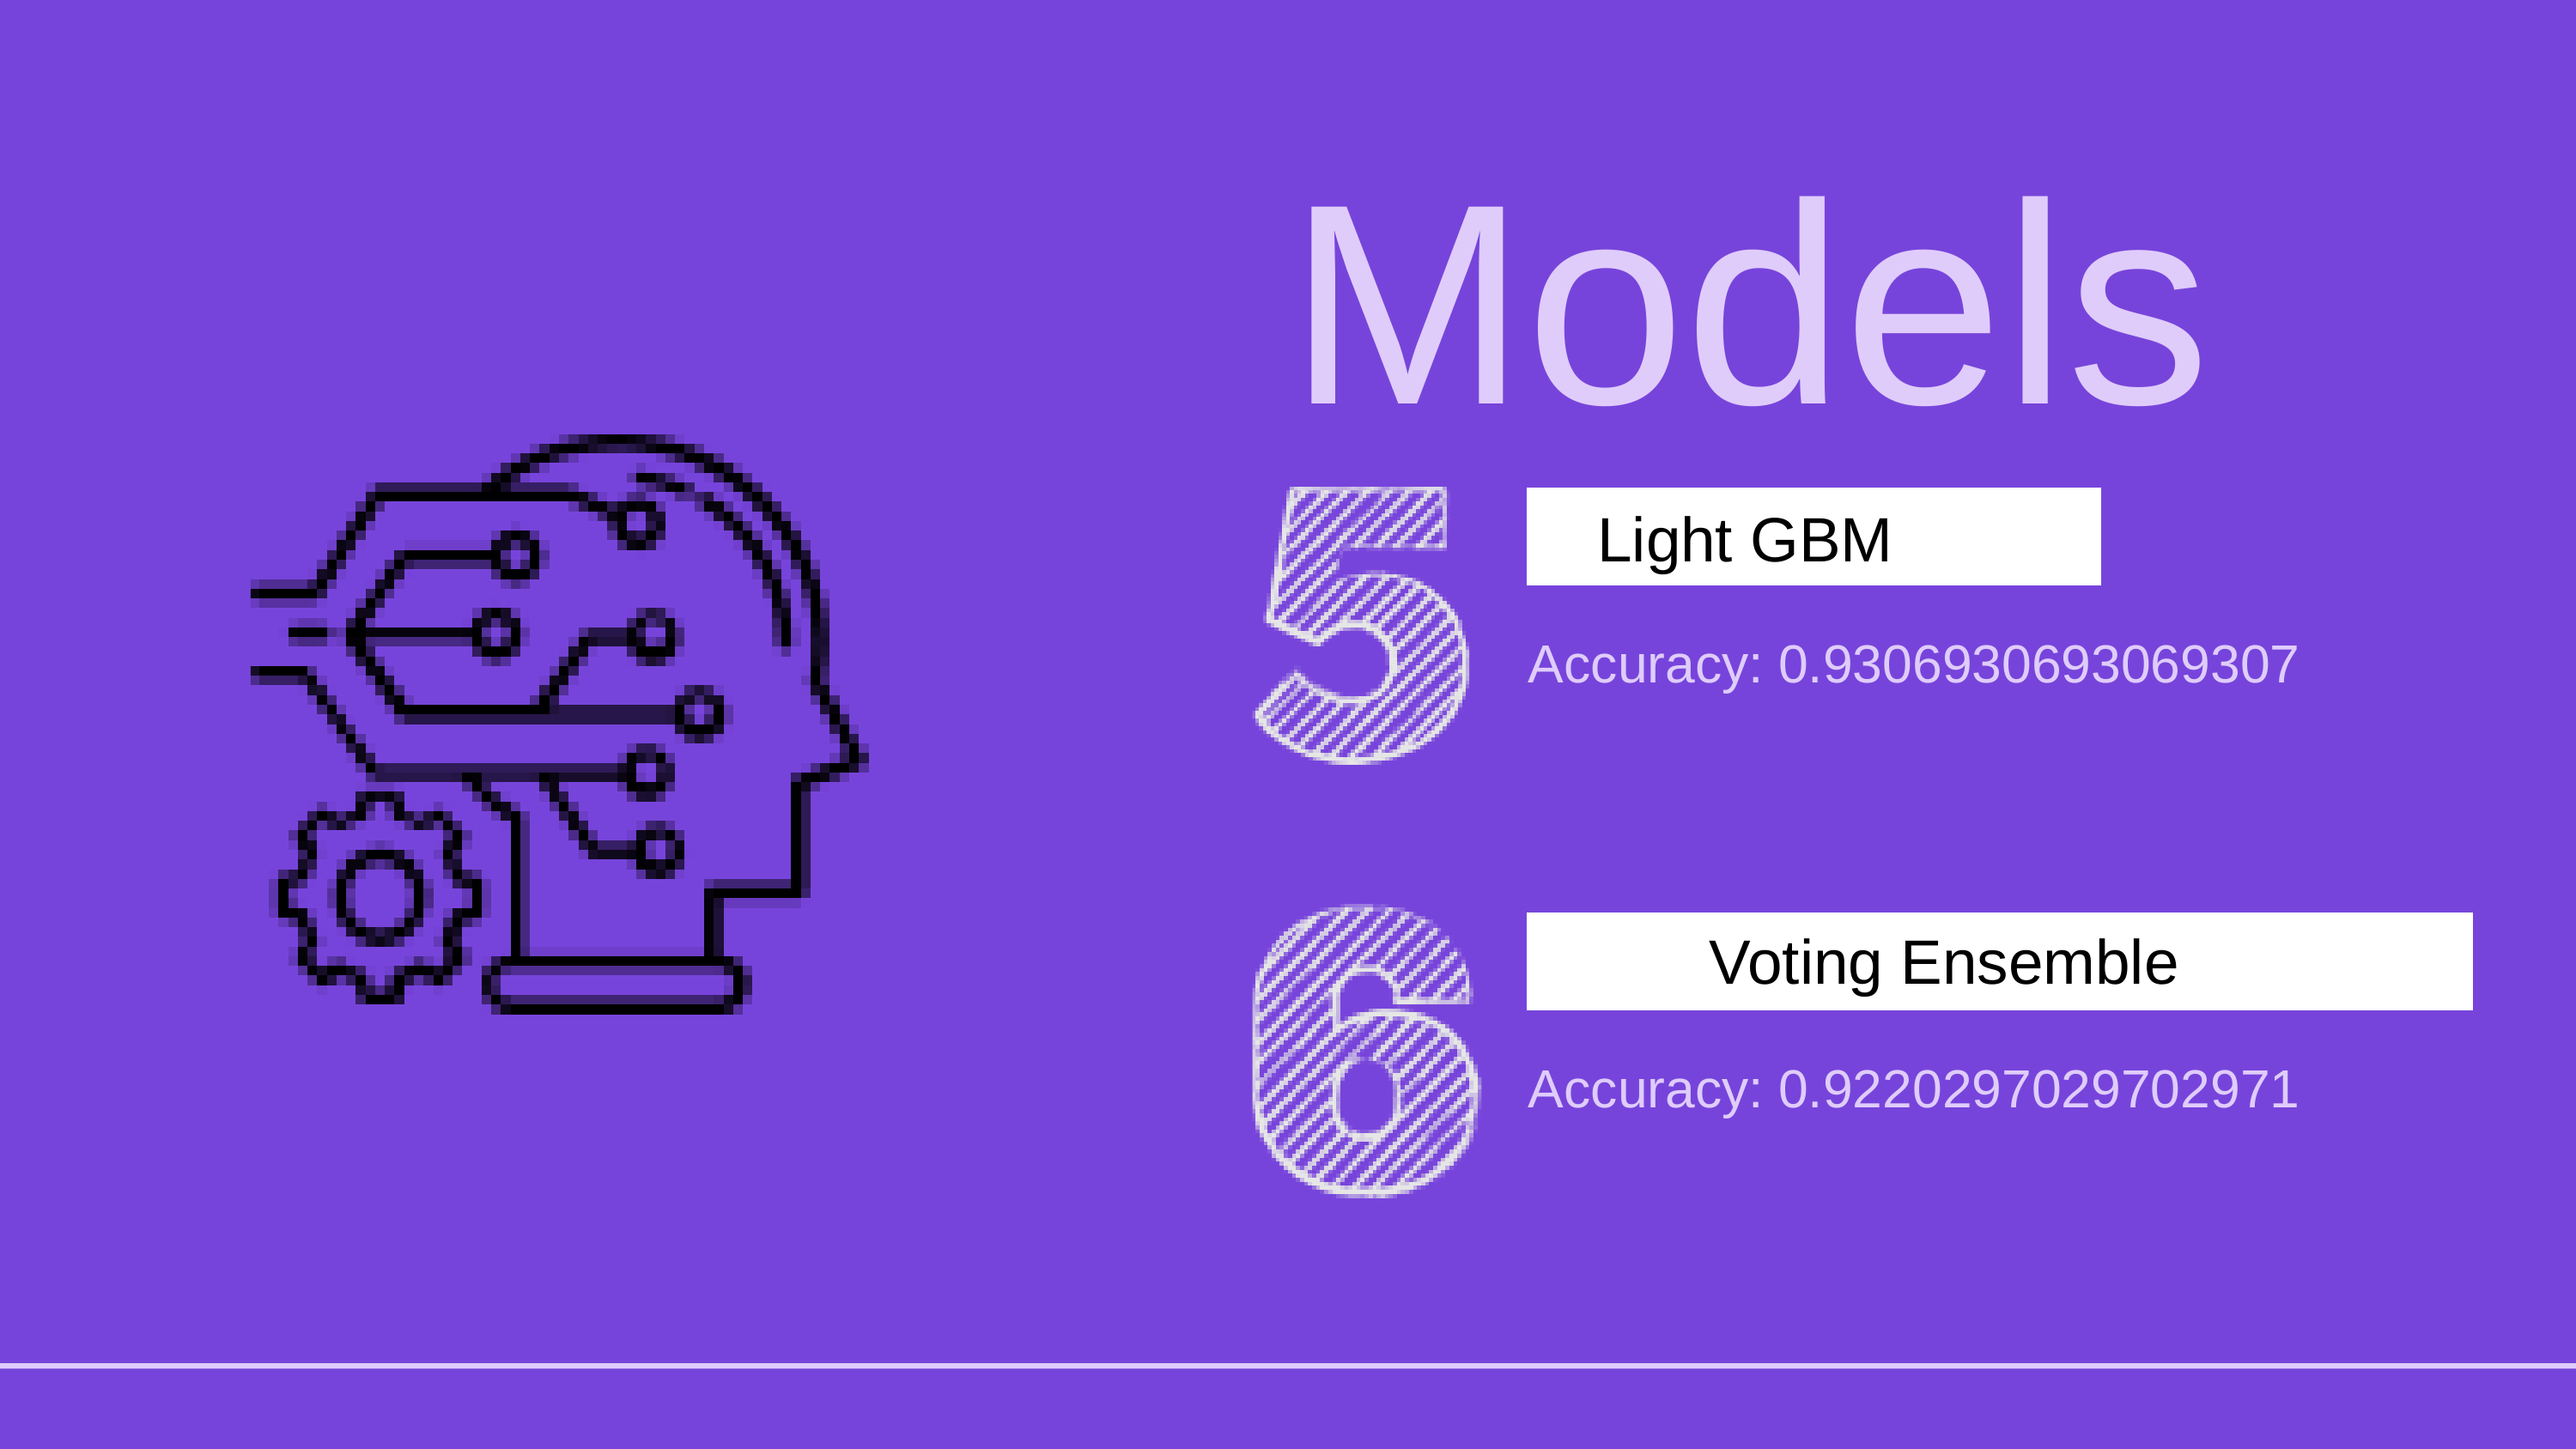

Models

Light GBM

Accuracy: 0.9306930693069307

Voting Ensemble

Accuracy: 0.9220297029702971